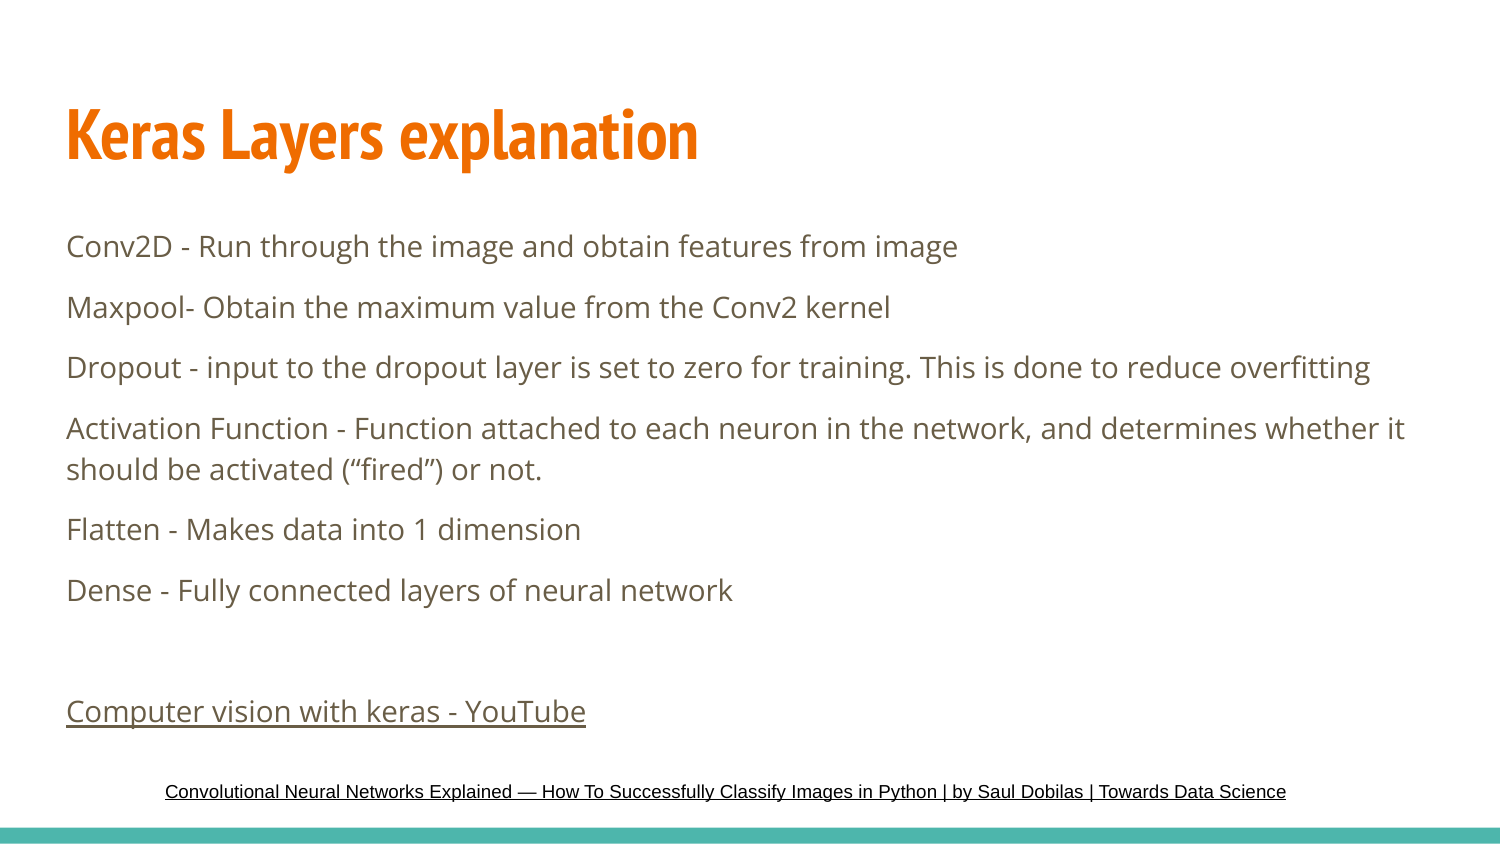

# Keras Layers explanation
Conv2D - Run through the image and obtain features from image
Maxpool- Obtain the maximum value from the Conv2 kernel
Dropout - input to the dropout layer is set to zero for training. This is done to reduce overfitting
Activation Function - Function attached to each neuron in the network, and determines whether it should be activated (“fired”) or not.
Flatten - Makes data into 1 dimension
Dense - Fully connected layers of neural network

Computer vision with keras - YouTube

Convolutional Neural Networks Explained — How To Successfully Classify Images in Python | by Saul Dobilas | Towards Data Science